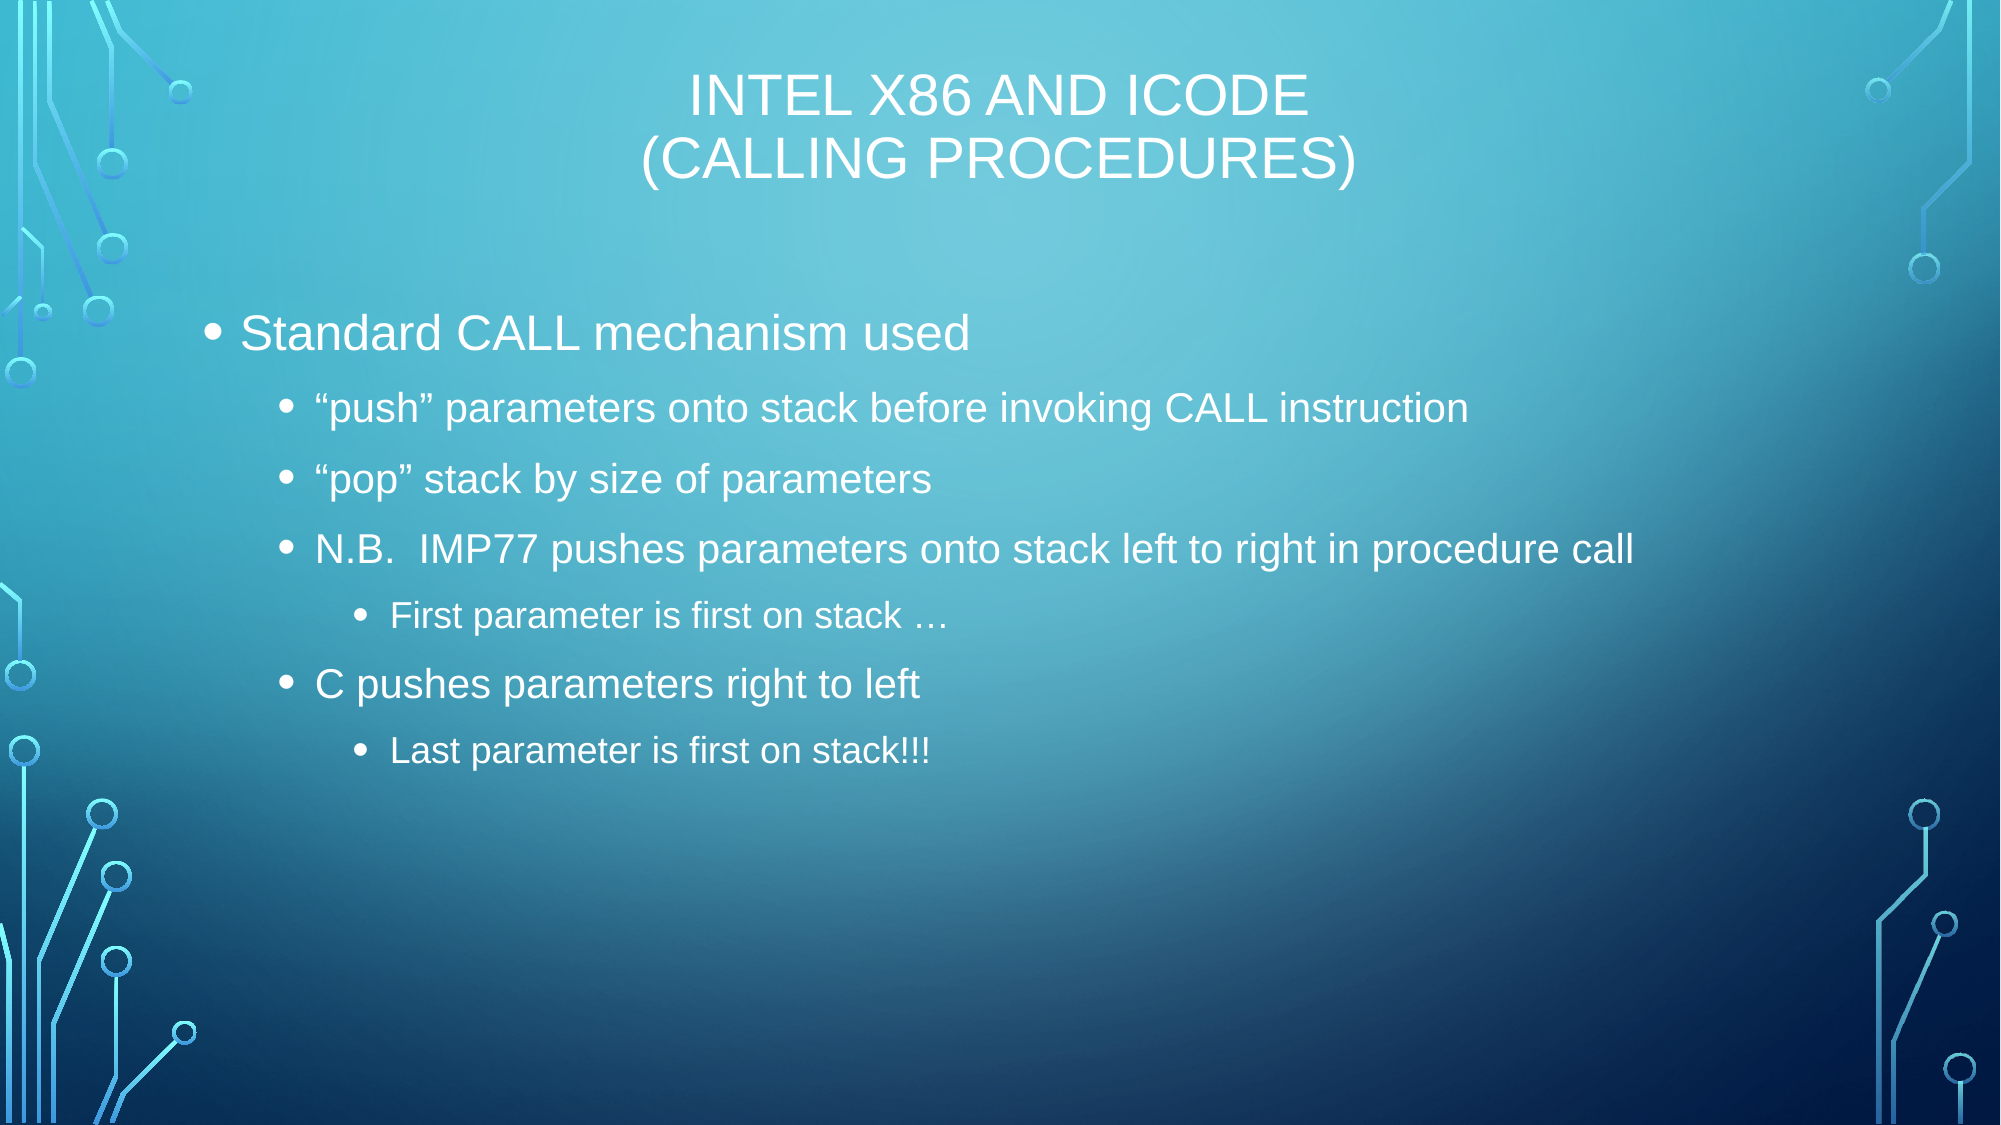

# INTEL X86 AND iCODE (CALLING PROCEDURES)
Standard CALL mechanism used
“push” parameters onto stack before invoking CALL instruction
“pop” stack by size of parameters
N.B.  IMP77 pushes parameters onto stack left to right in procedure call
First parameter is first on stack …
C pushes parameters right to left
Last parameter is first on stack!!!